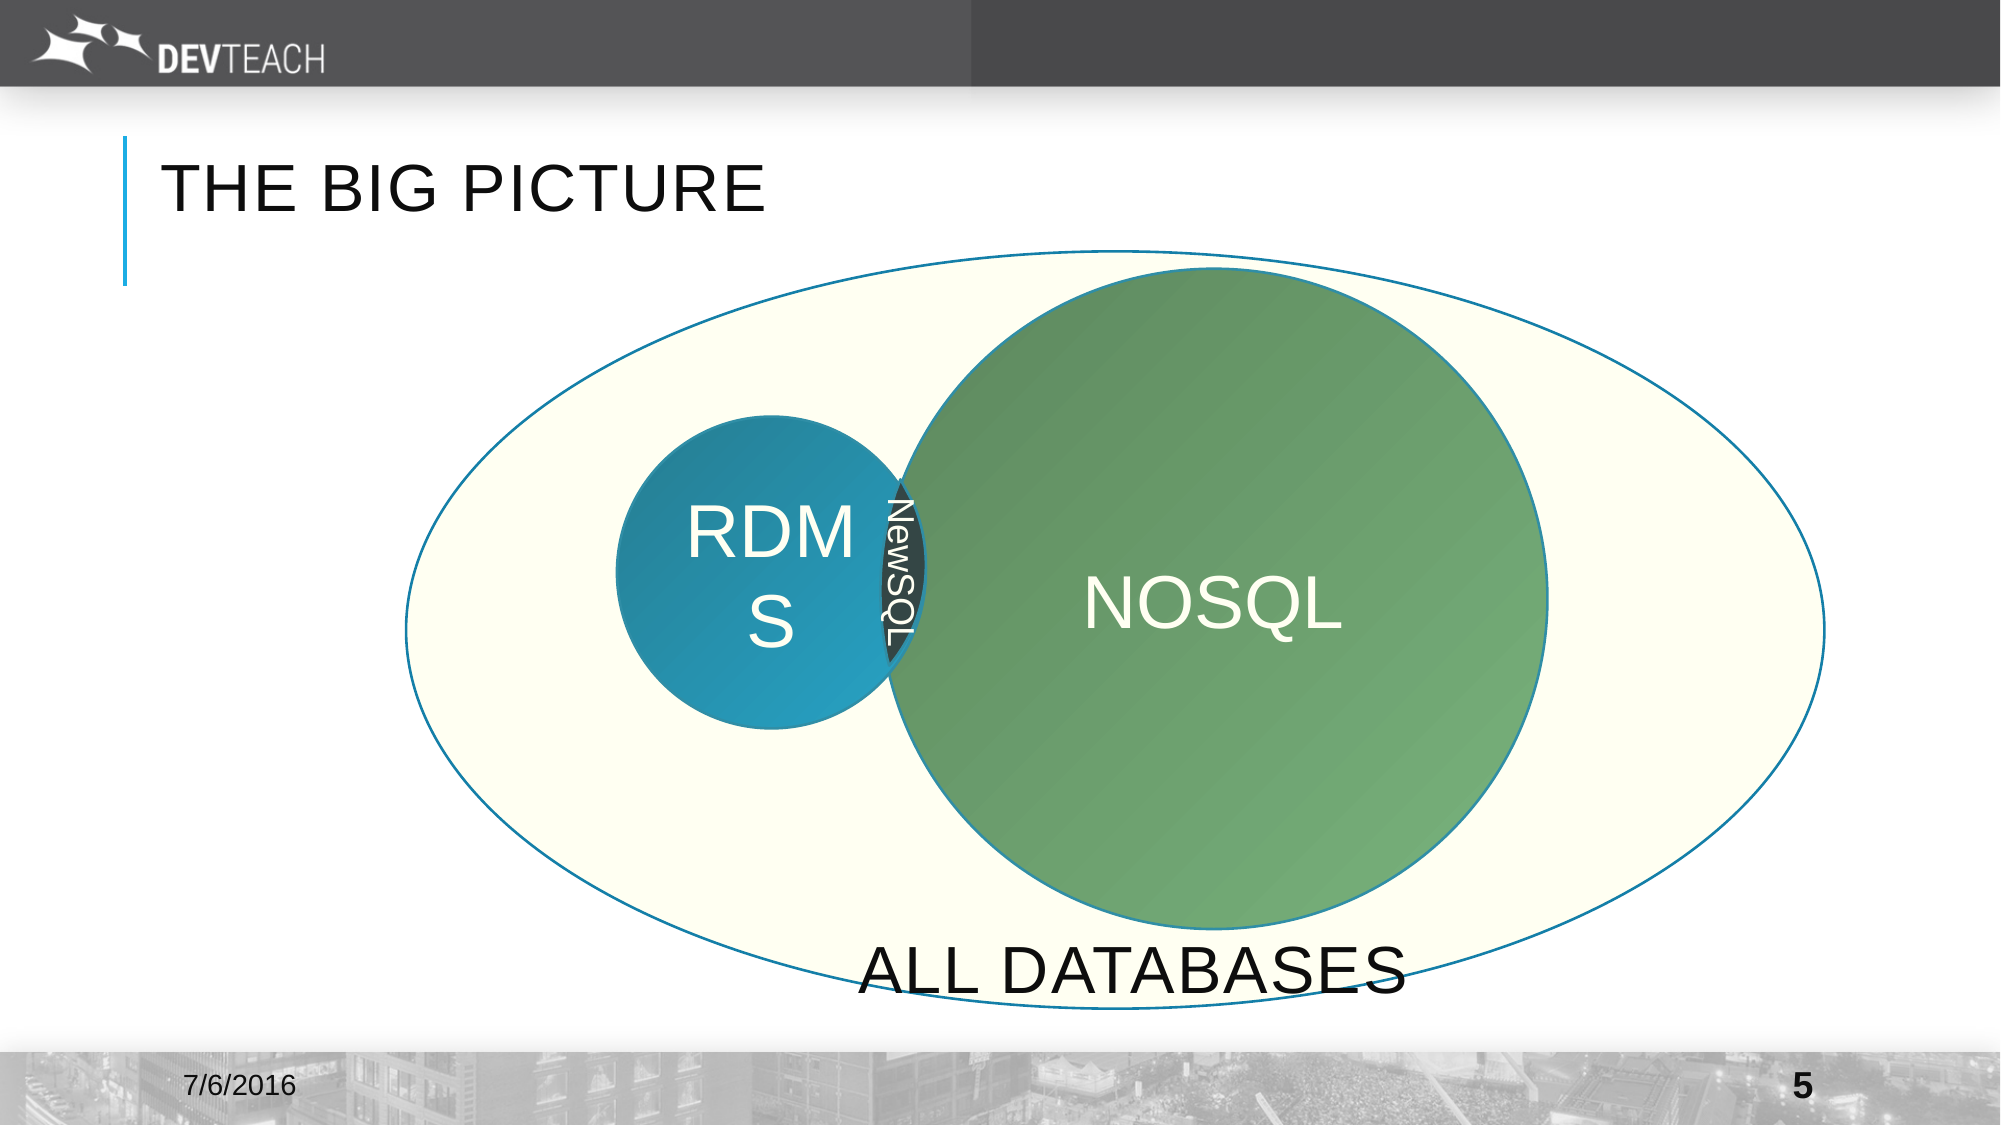

# THE BIG PICTURE

NOSQL
RDMS
NewSQL
All Databases
Redis
Riak
Memcached
CouchDB
RavenDB

Hbase
Cassandra
Hypertable
Neo4J
GiraffeDB
InfiniteGraph
7/6/2016
5